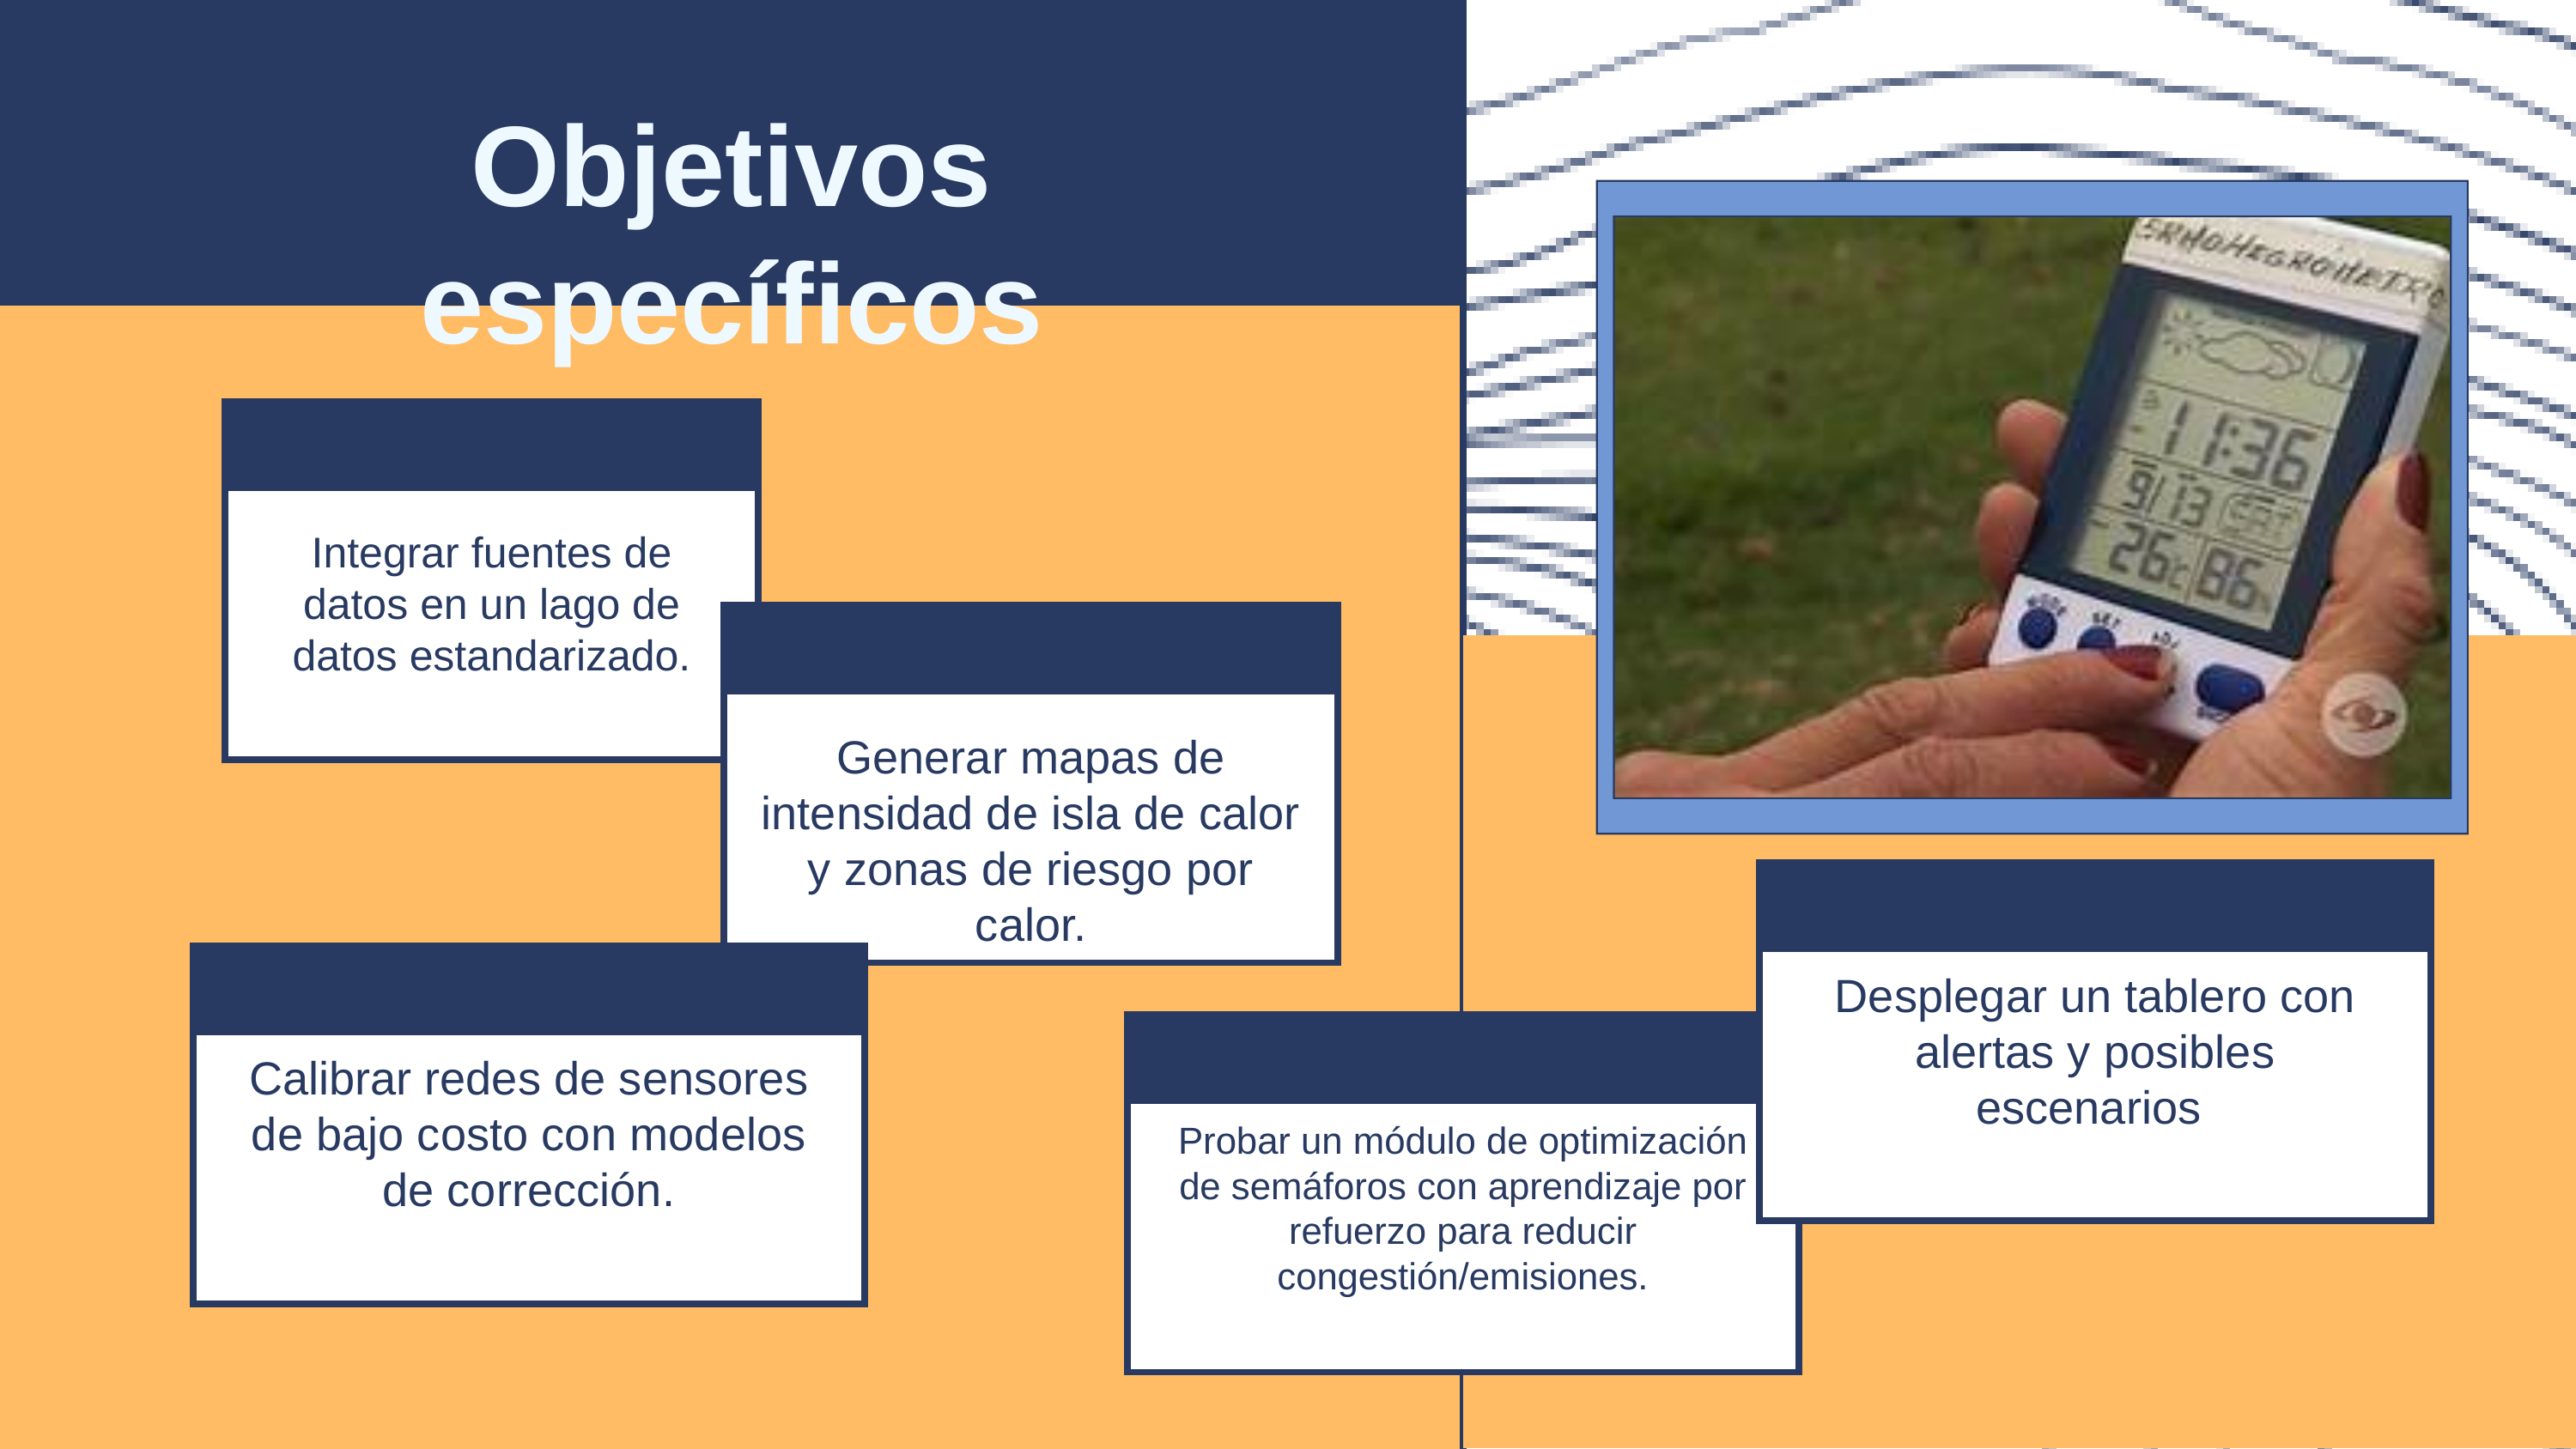

Objetivos específicos

Integrar fuentes de datos en un lago de datos estandarizado.

Generar mapas de intensidad de isla de calor y zonas de riesgo por calor.

Desplegar un tablero con alertas y posibles escenarios

Calibrar redes de sensores de bajo costo con modelos de corrección.

Probar un módulo de optimización de semáforos con aprendizaje por refuerzo para reducir congestión/emisiones.